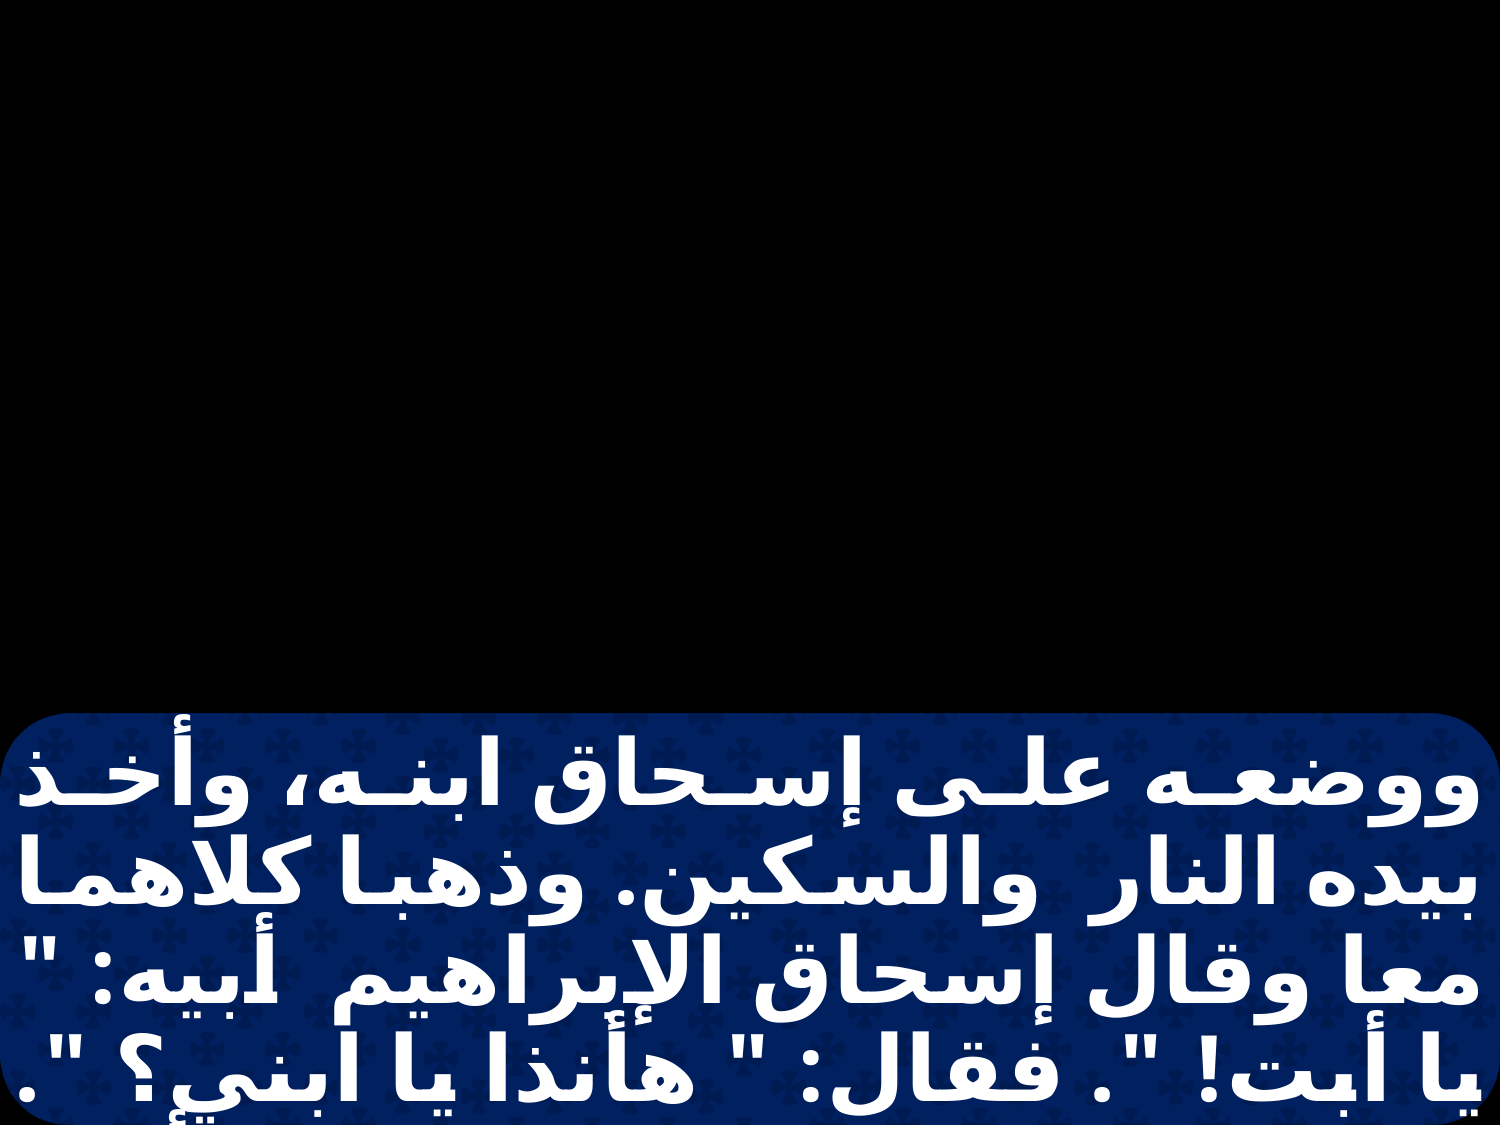

ووضعه على إسحاق ابنه، وأخذ بيده النار  والسكين. وذهبا كلاهما معا وقال إسحاق الإبراهيم  أبيه: " يا أبت! ". فقال: " هأنذا يا ابني؟ ". قال:  " هوذا النار والحطب، فأين الحمل الذي يقدم